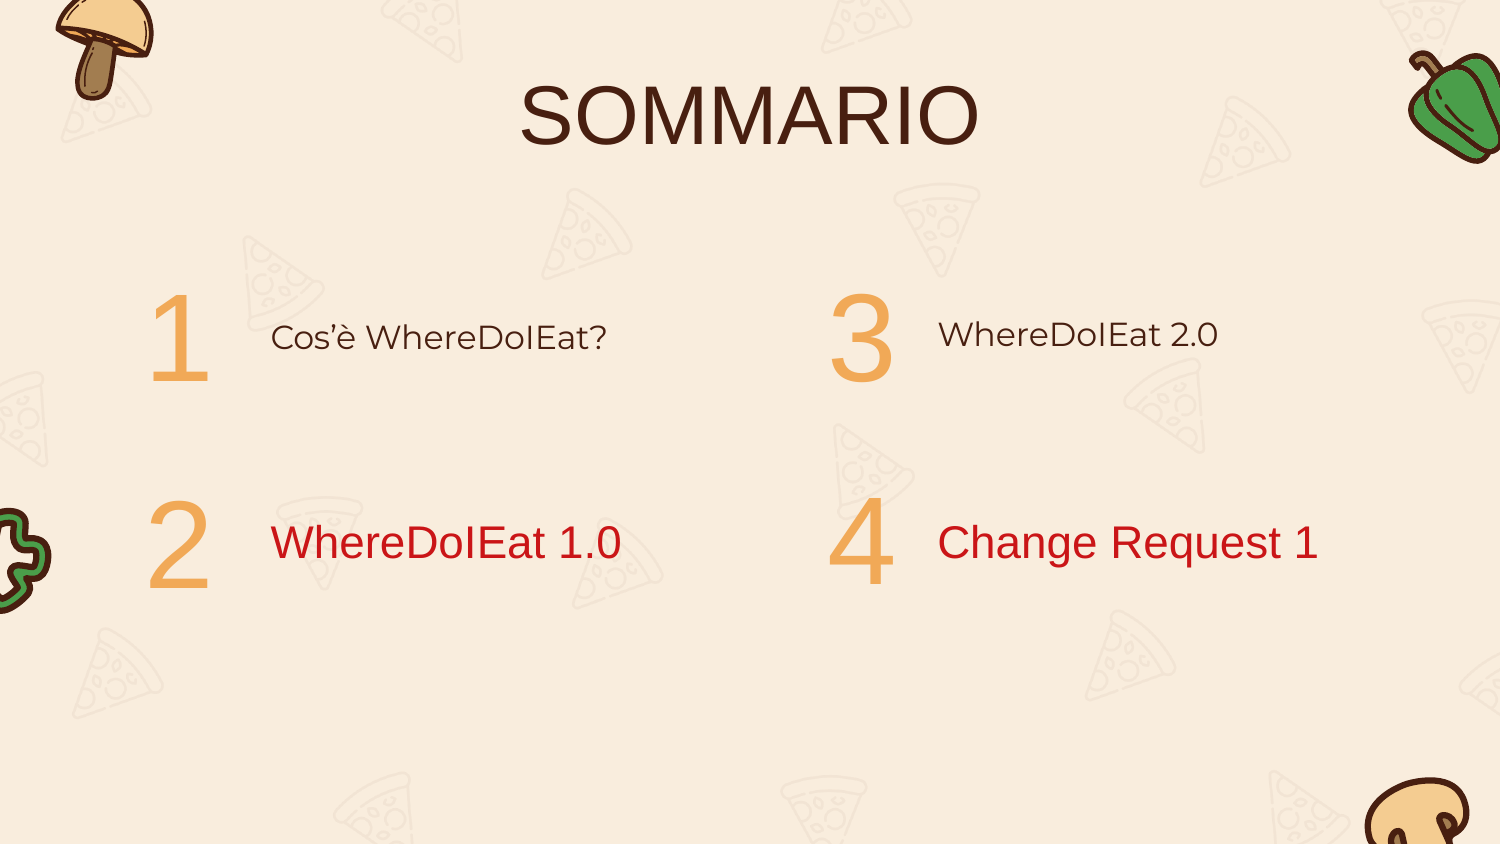

# SOMMARIO
1
3
WhereDoIEat 2.0
Cos’è WhereDoIEat?
2
4
WhereDoIEat 1.0
Change Request 1